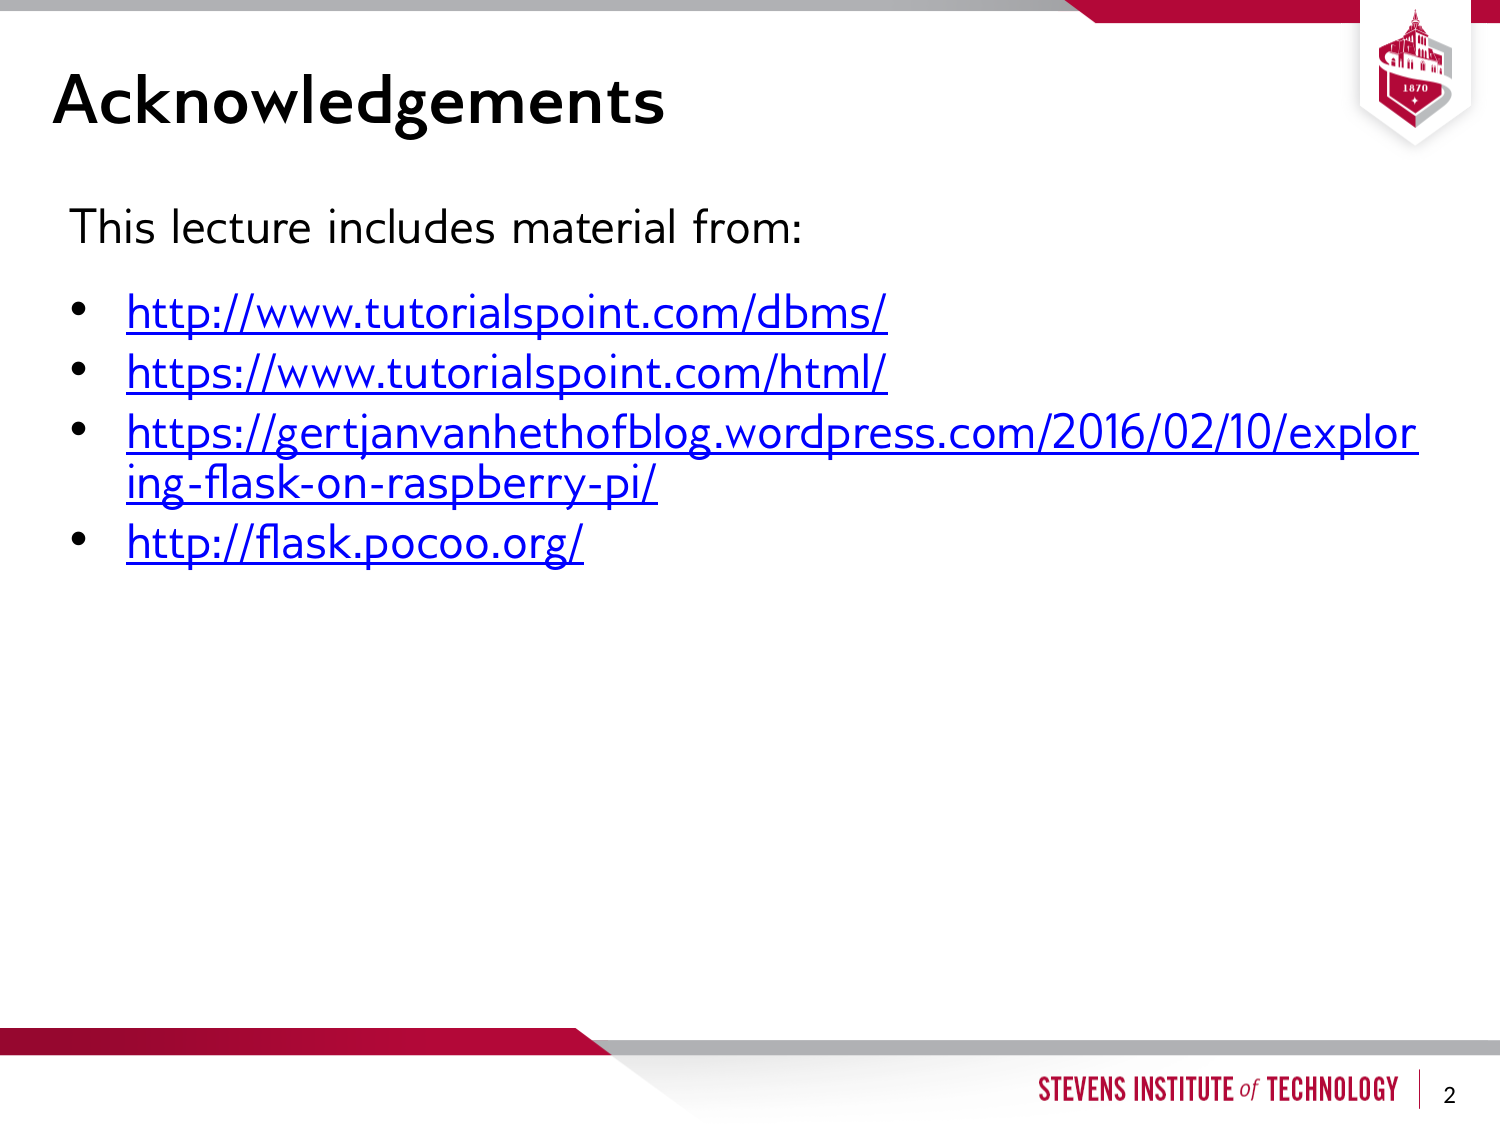

# Acknowledgements
This lecture includes material from:
http://www.tutorialspoint.com/dbms/
https://www.tutorialspoint.com/html/
https://gertjanvanhethofblog.wordpress.com/2016/02/10/exploring-flask-on-raspberry-pi/
http://flask.pocoo.org/

2